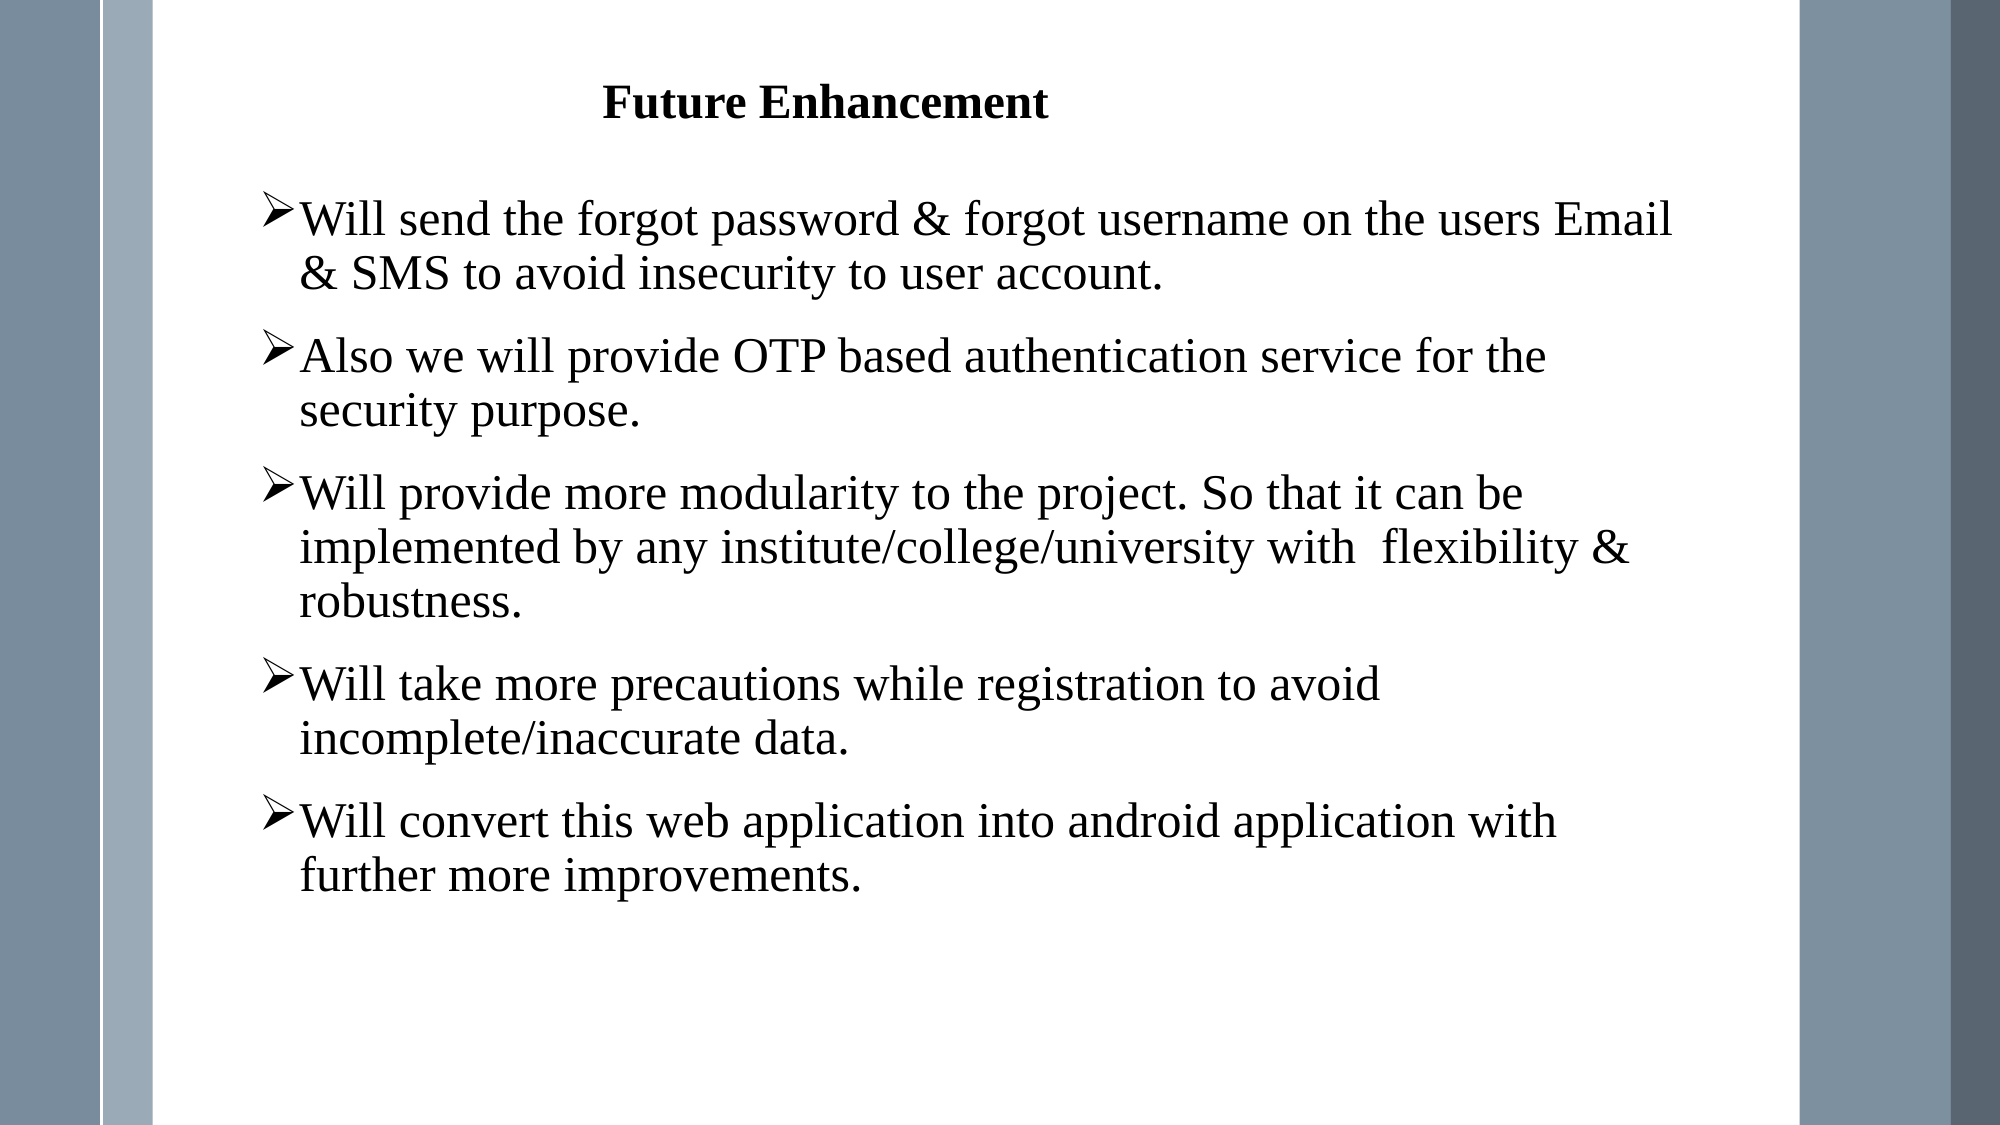

Future Enhancement
Will send the forgot password & forgot username on the users Email & SMS to avoid insecurity to user account.
Also we will provide OTP based authentication service for the security purpose.
Will provide more modularity to the project. So that it can be implemented by any institute/college/university with  flexibility & robustness.
Will take more precautions while registration to avoid incomplete/inaccurate data.
Will convert this web application into android application with further more improvements.